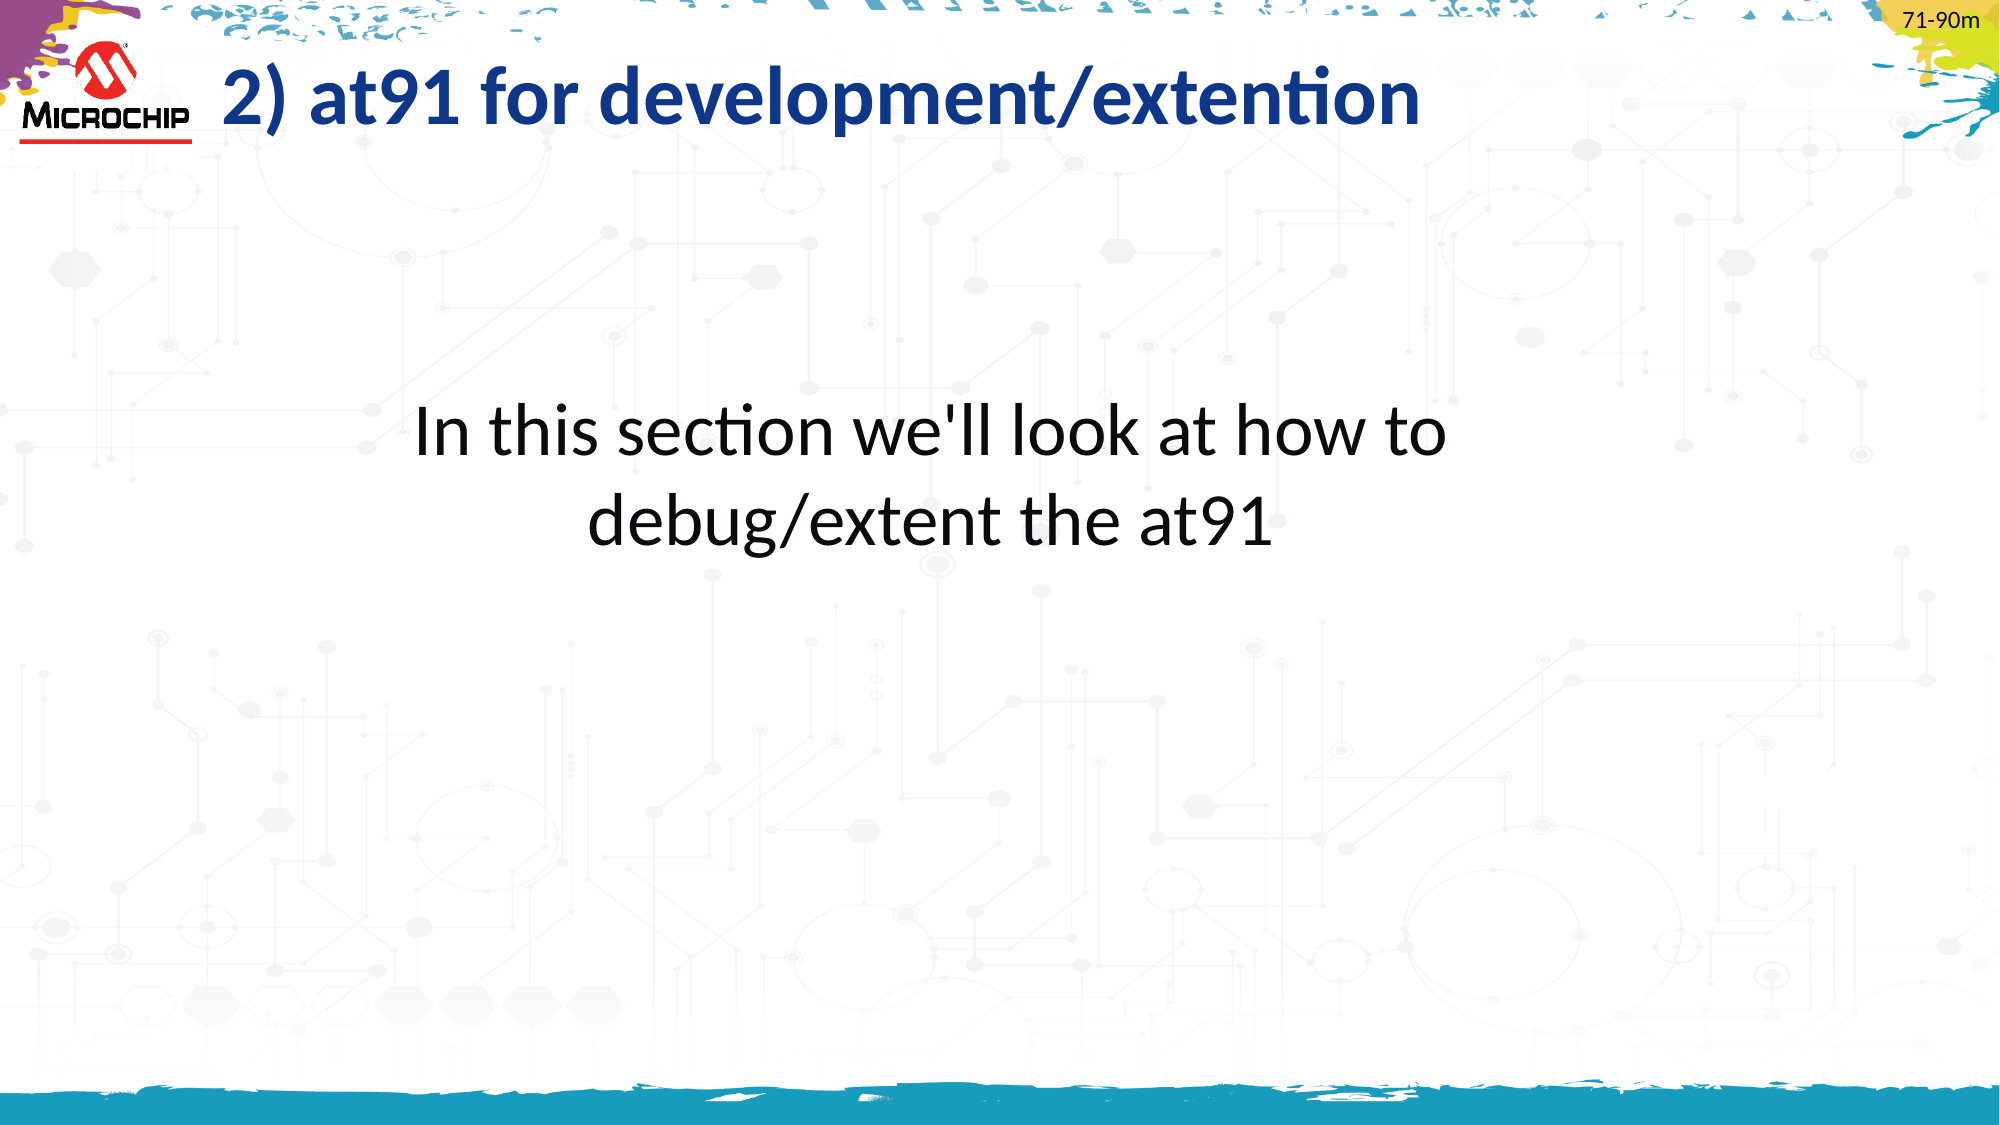

71-90m
# 2) at91 for development/extention
In this section we'll look at how to debug/extent the at91